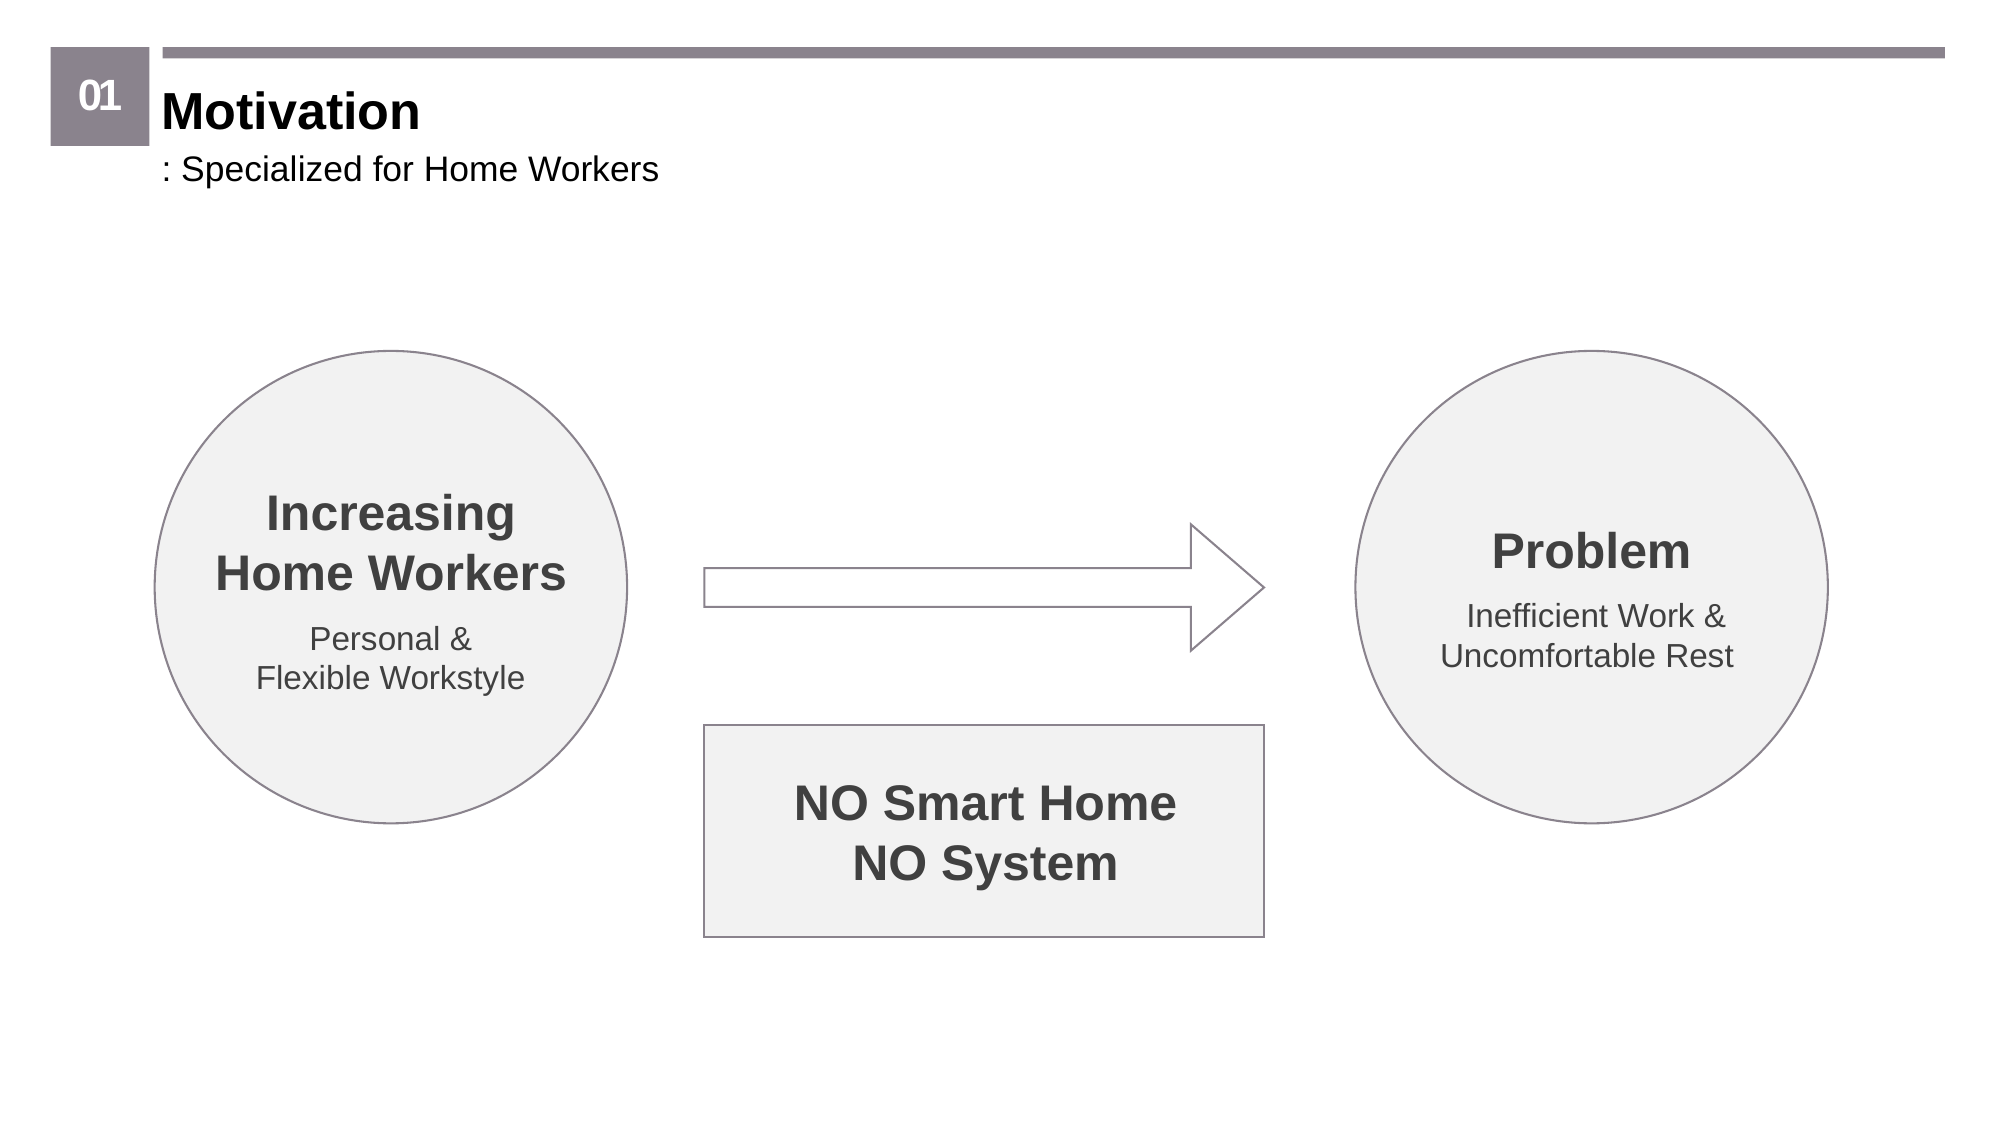

01
Motivation
: Specialized for Home Workers

Increasing
Home Workers
Problem

 Inefficient Work &
Uncomfortable Rest
Personal &
Flexible Workstyle

NO Smart Home
NO System